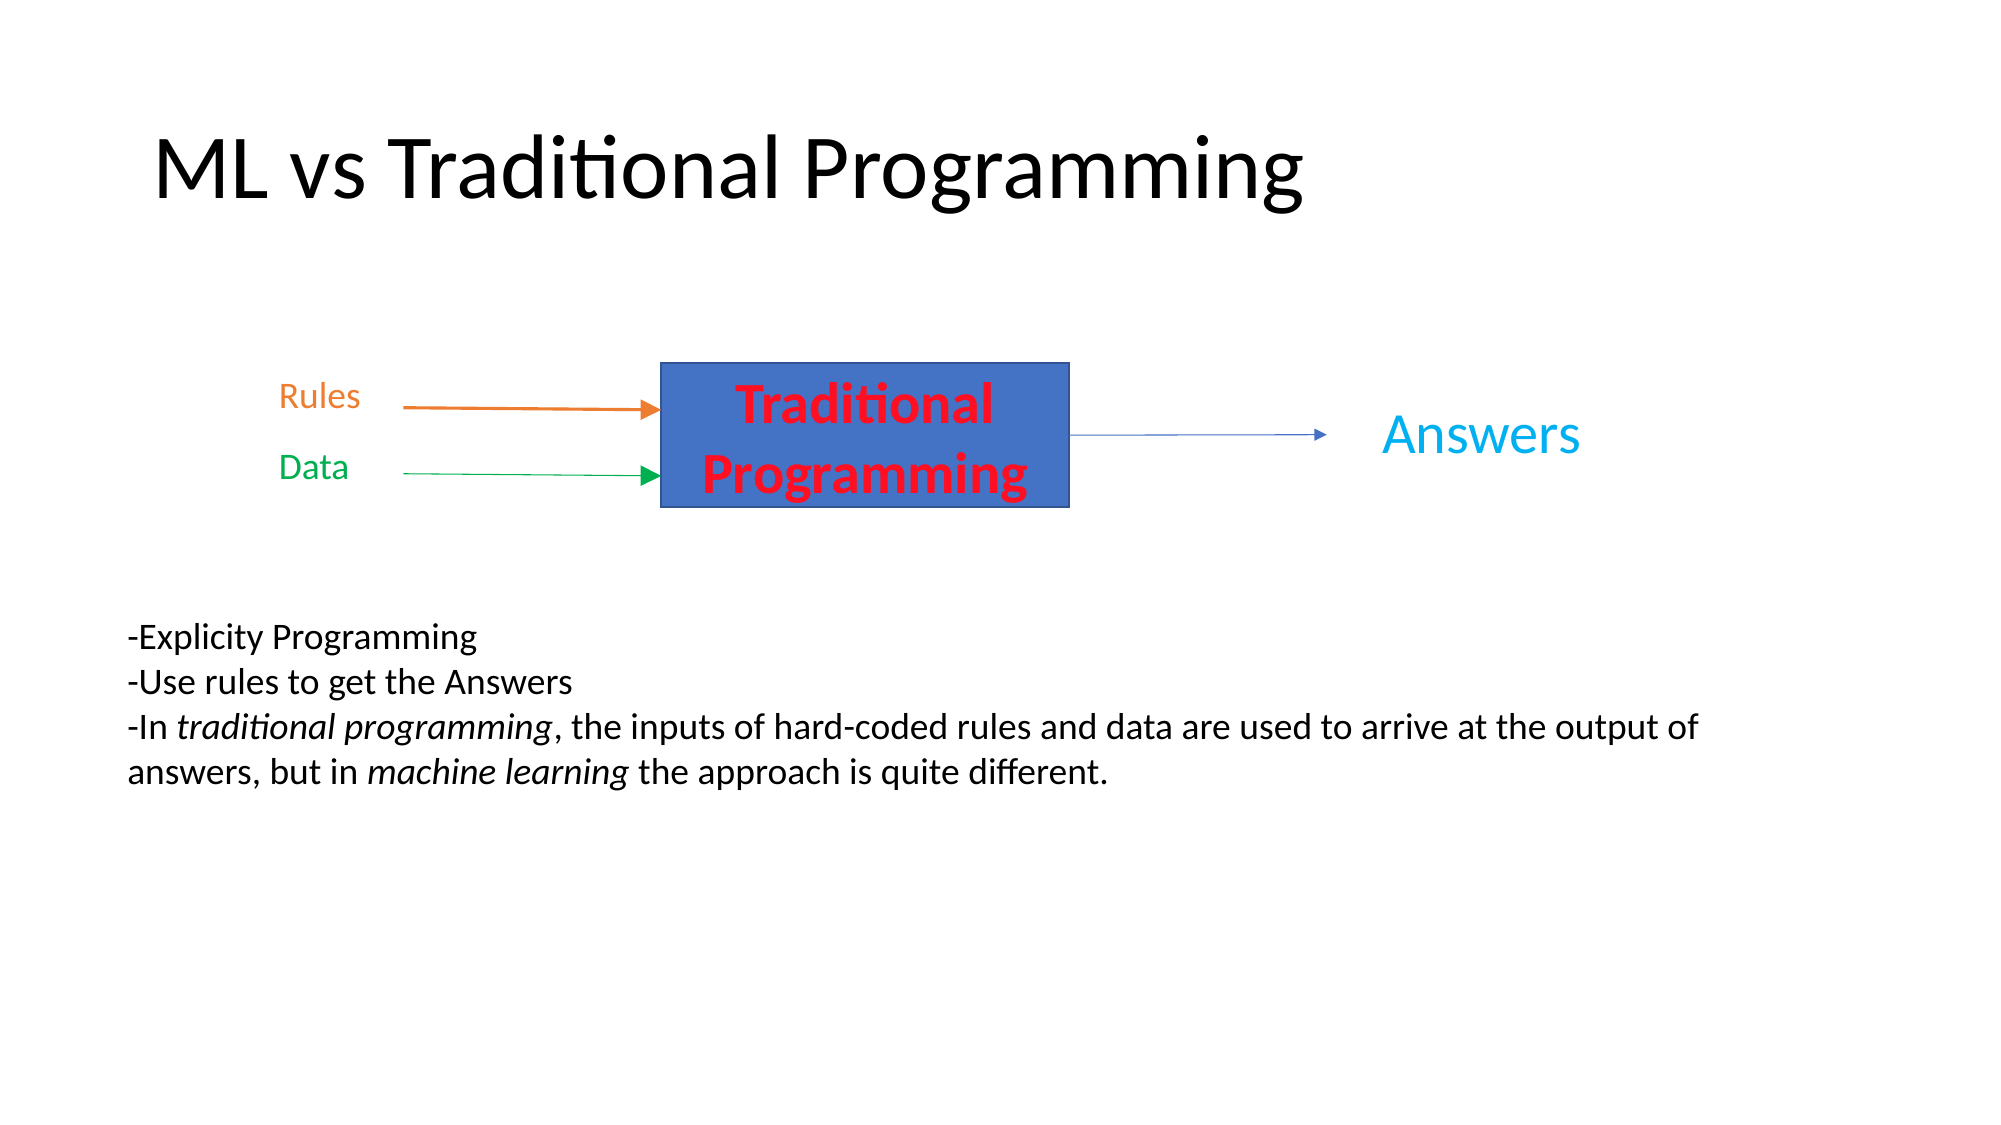

# ML vs Traditional Programming

Rules
Traditional Programming
Answers
Data
-Explicity Programming
-Use rules to get the Answers
-In traditional programming, the inputs of hard-coded rules and data are used to arrive at the output of answers, but in machine learning the approach is quite different.